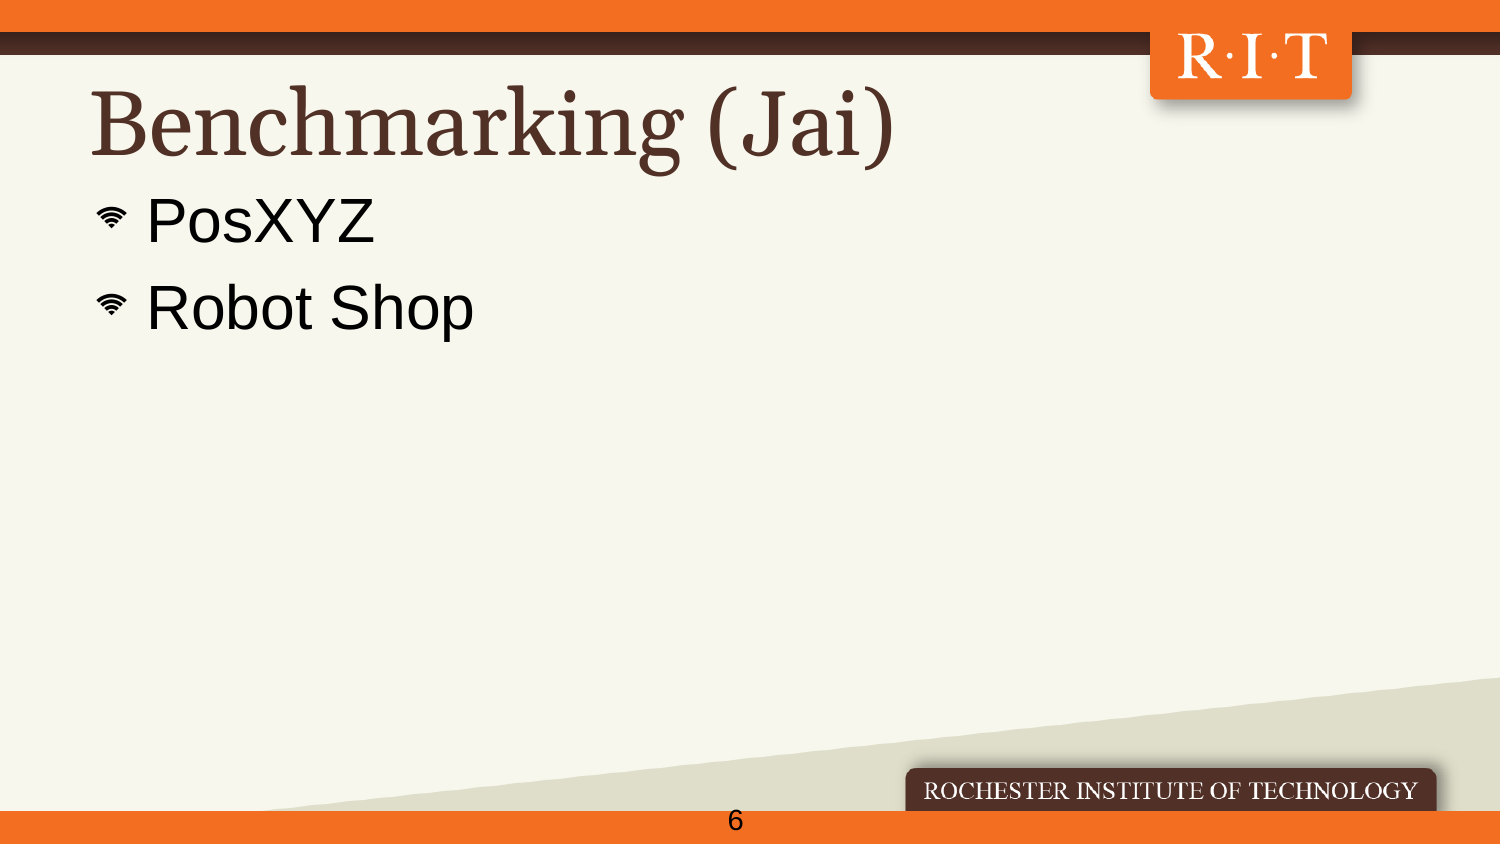

# Benchmarking (Jai)
PosXYZ
Robot Shop

6